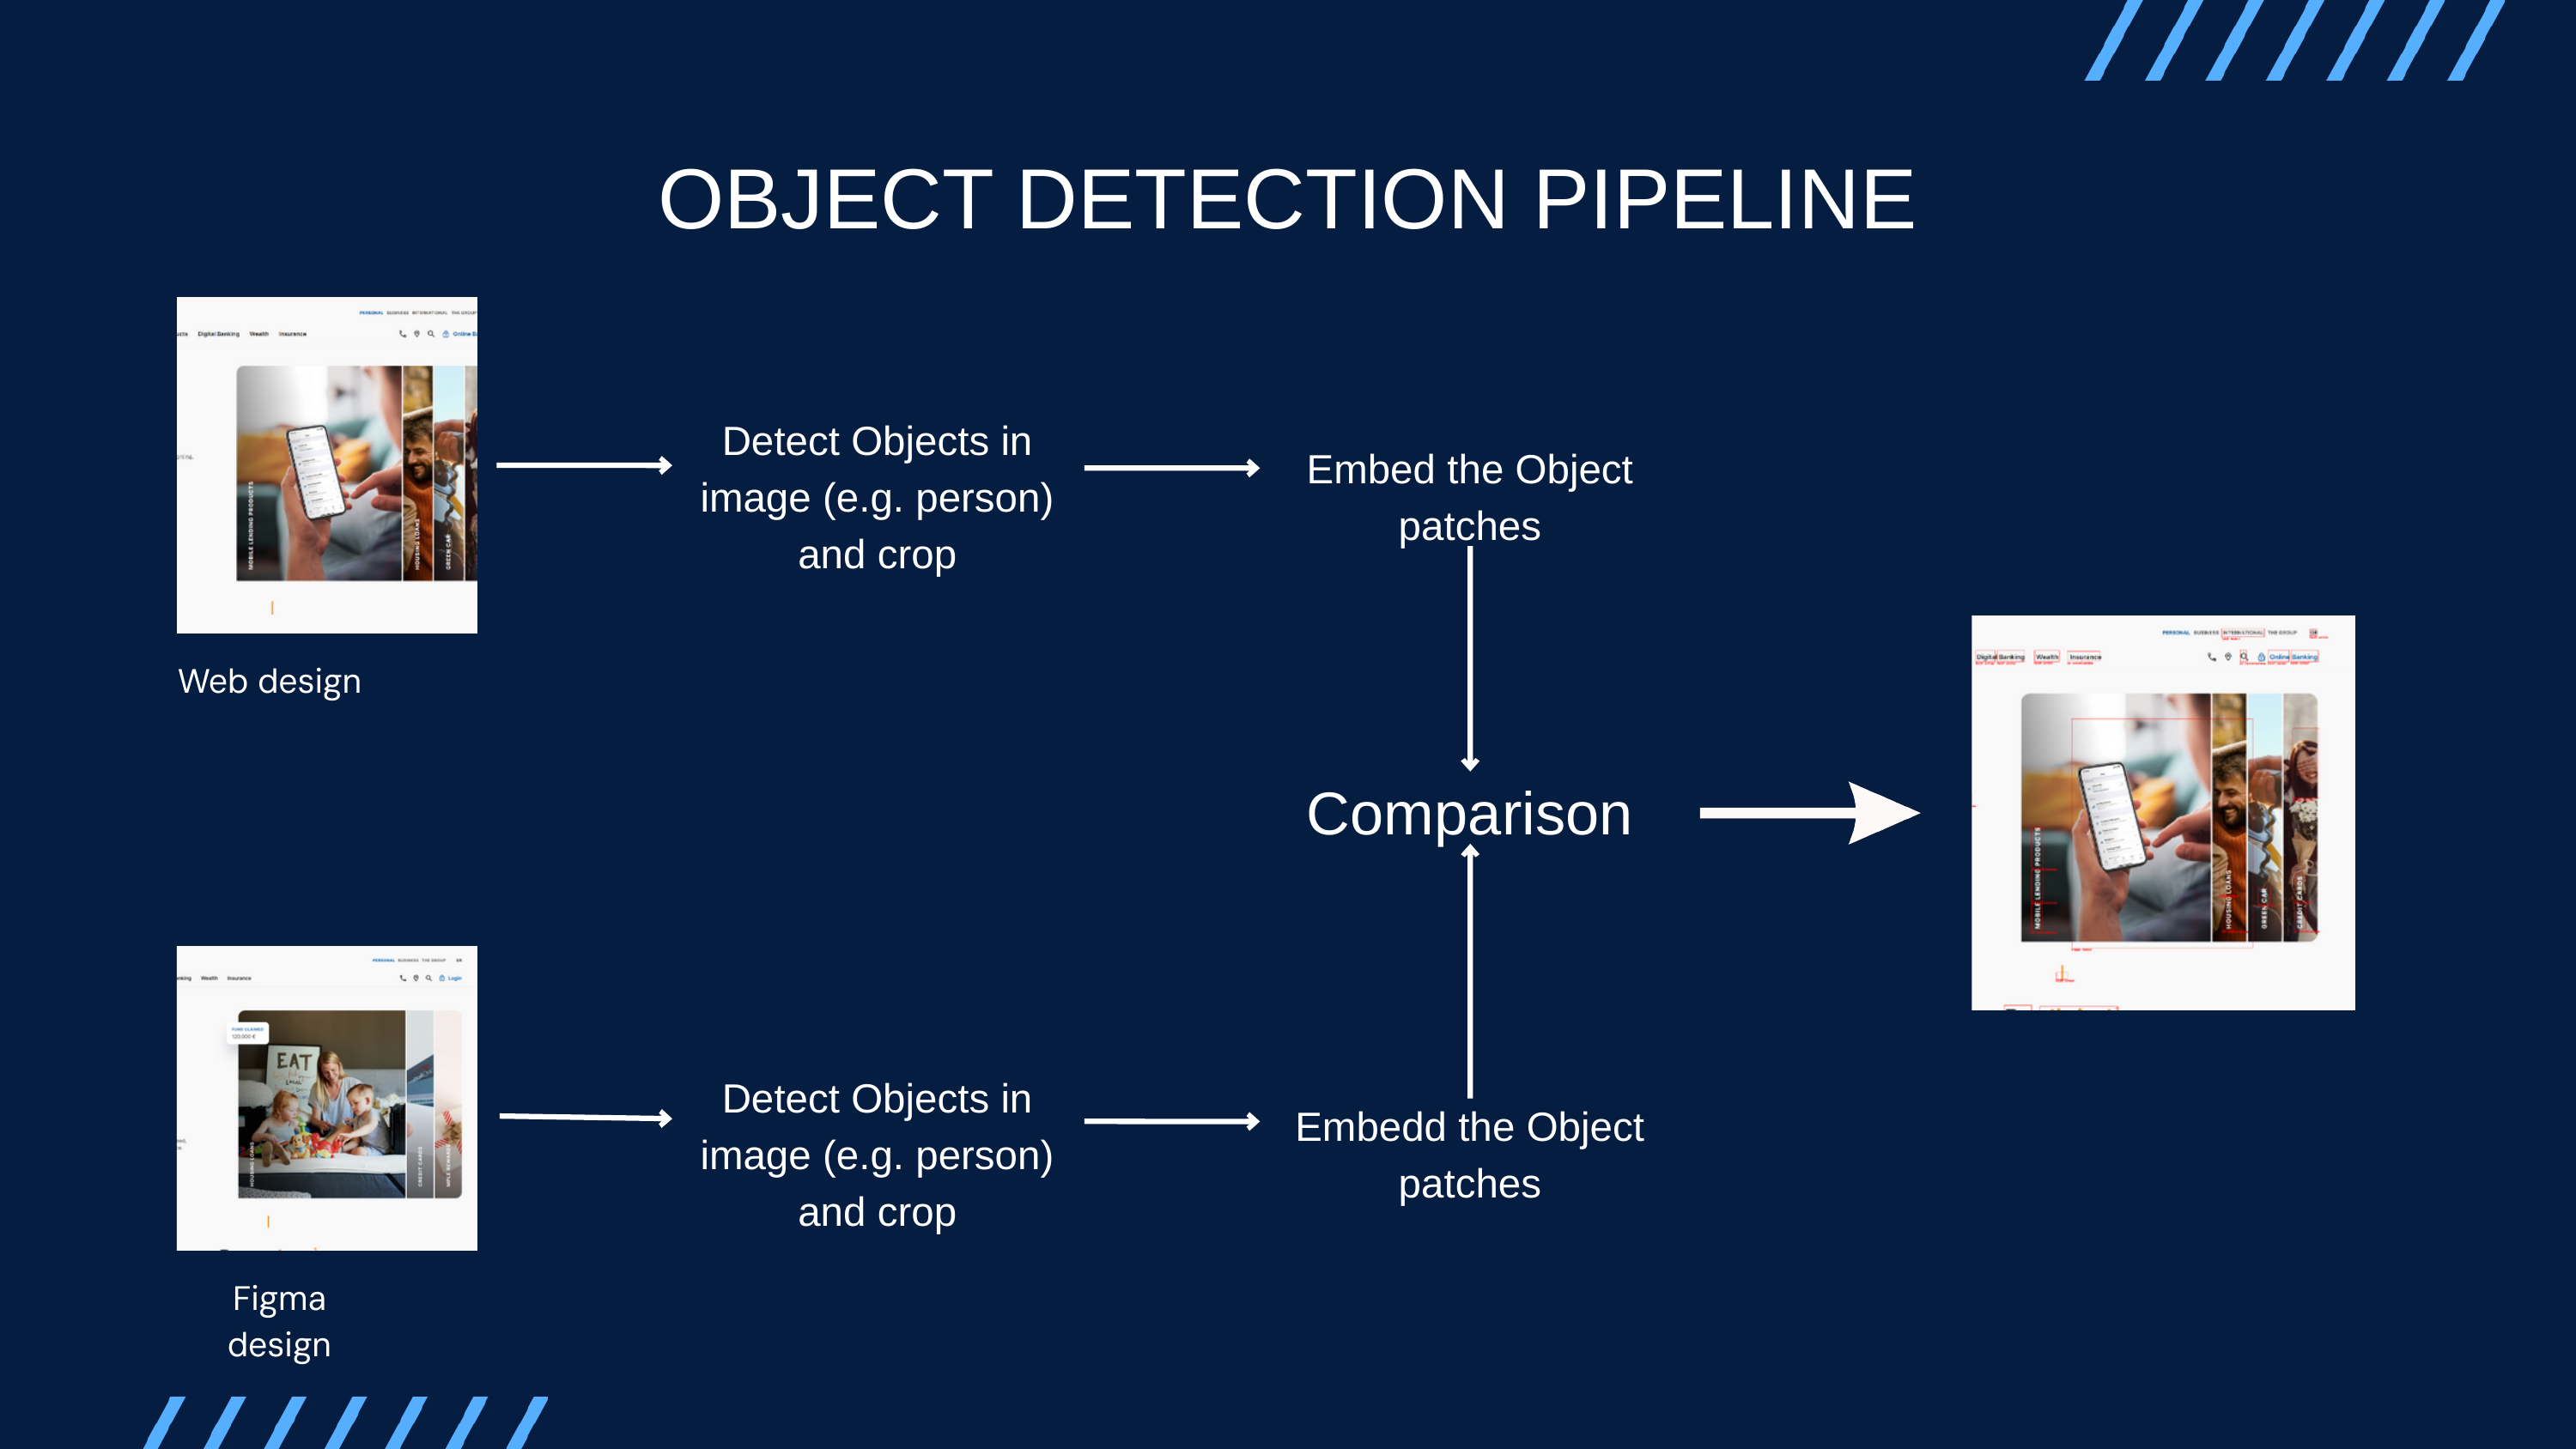

OBJECT DETECTION PIPELINE

Detect Objects in image (e.g. person)
and crop
Embed the Object patches

Web design
Comparison

Detect Objects in image (e.g. person)
and crop
Embedd the Object patches

Figma design